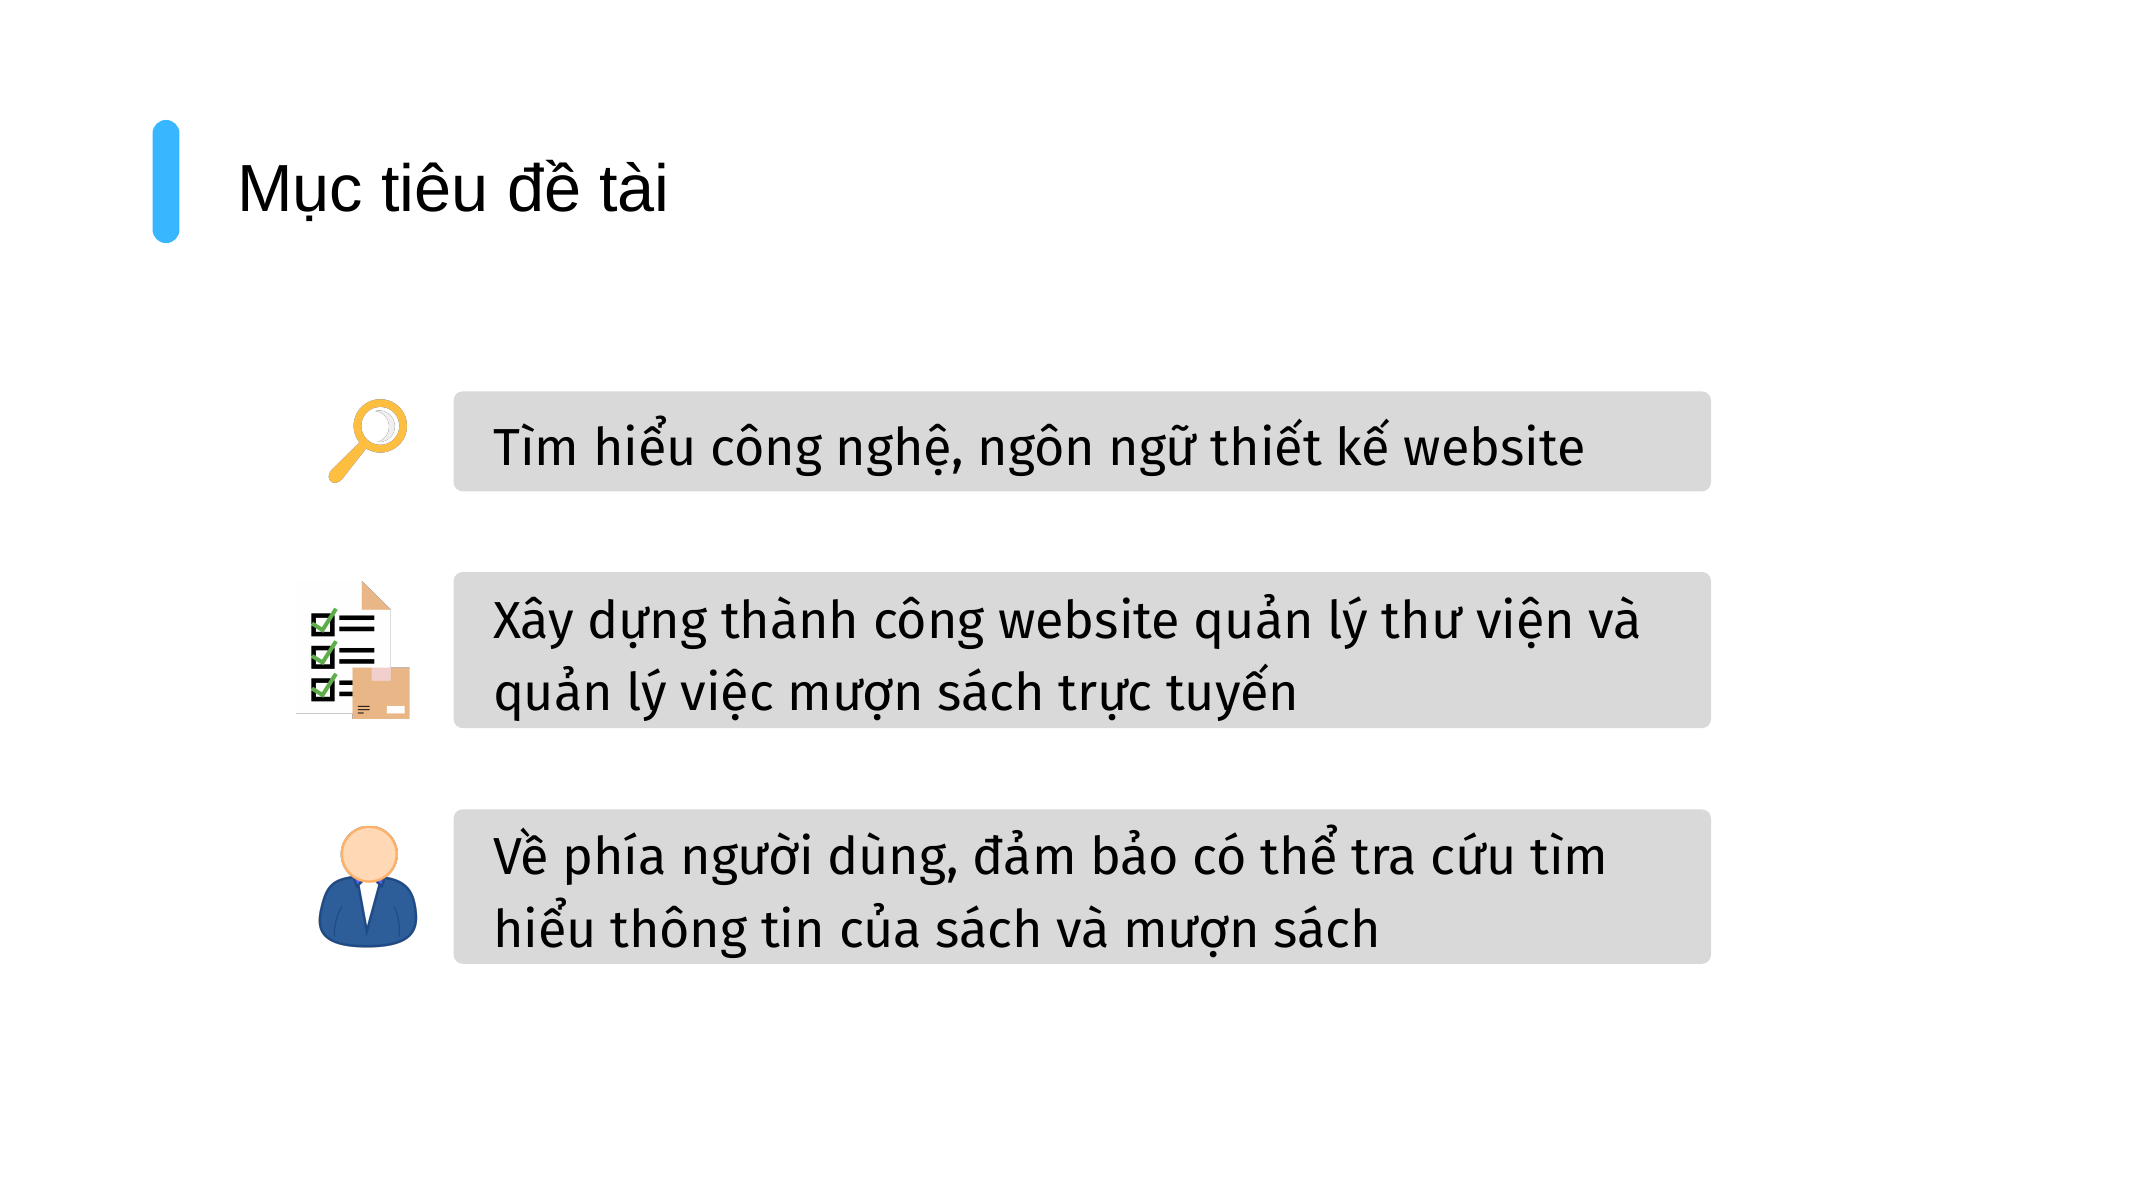

Mục tiêu đề tài

Tìm hiểu công nghệ, ngôn ngữ thiết kế website

Xây dựng thành công website quản lý thư viện và quản lý việc mượn sách trực tuyến

Về phía người dùng, đảm bảo có thể tra cứu tìm hiểu thông tin của sách và mượn sách